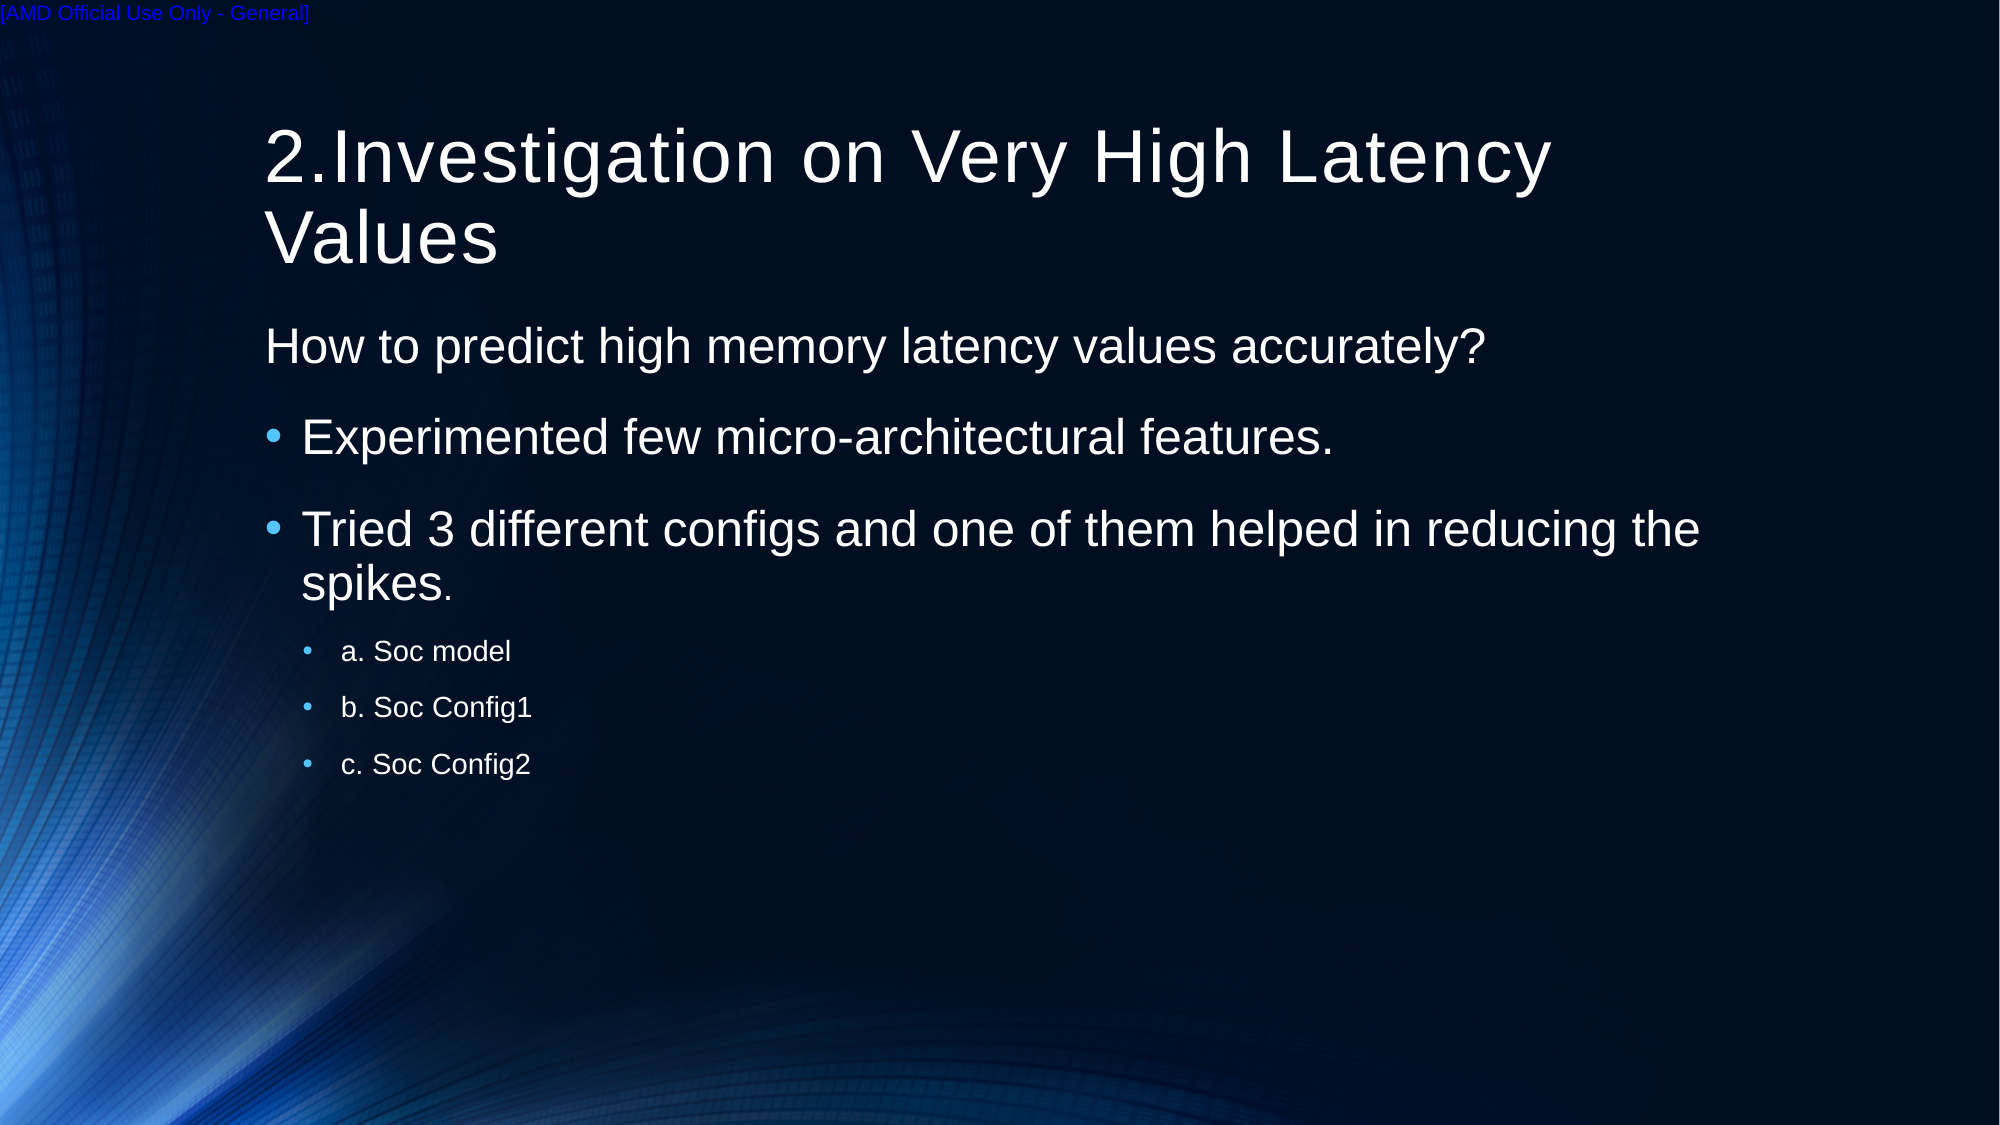

# 2.Investigation on Very High Latency Values
How to predict high memory latency values accurately?
Experimented few micro-architectural features.
Tried 3 different configs and one of them helped in reducing the spikes.
a. Soc model
b. Soc Config1
c. Soc Config2